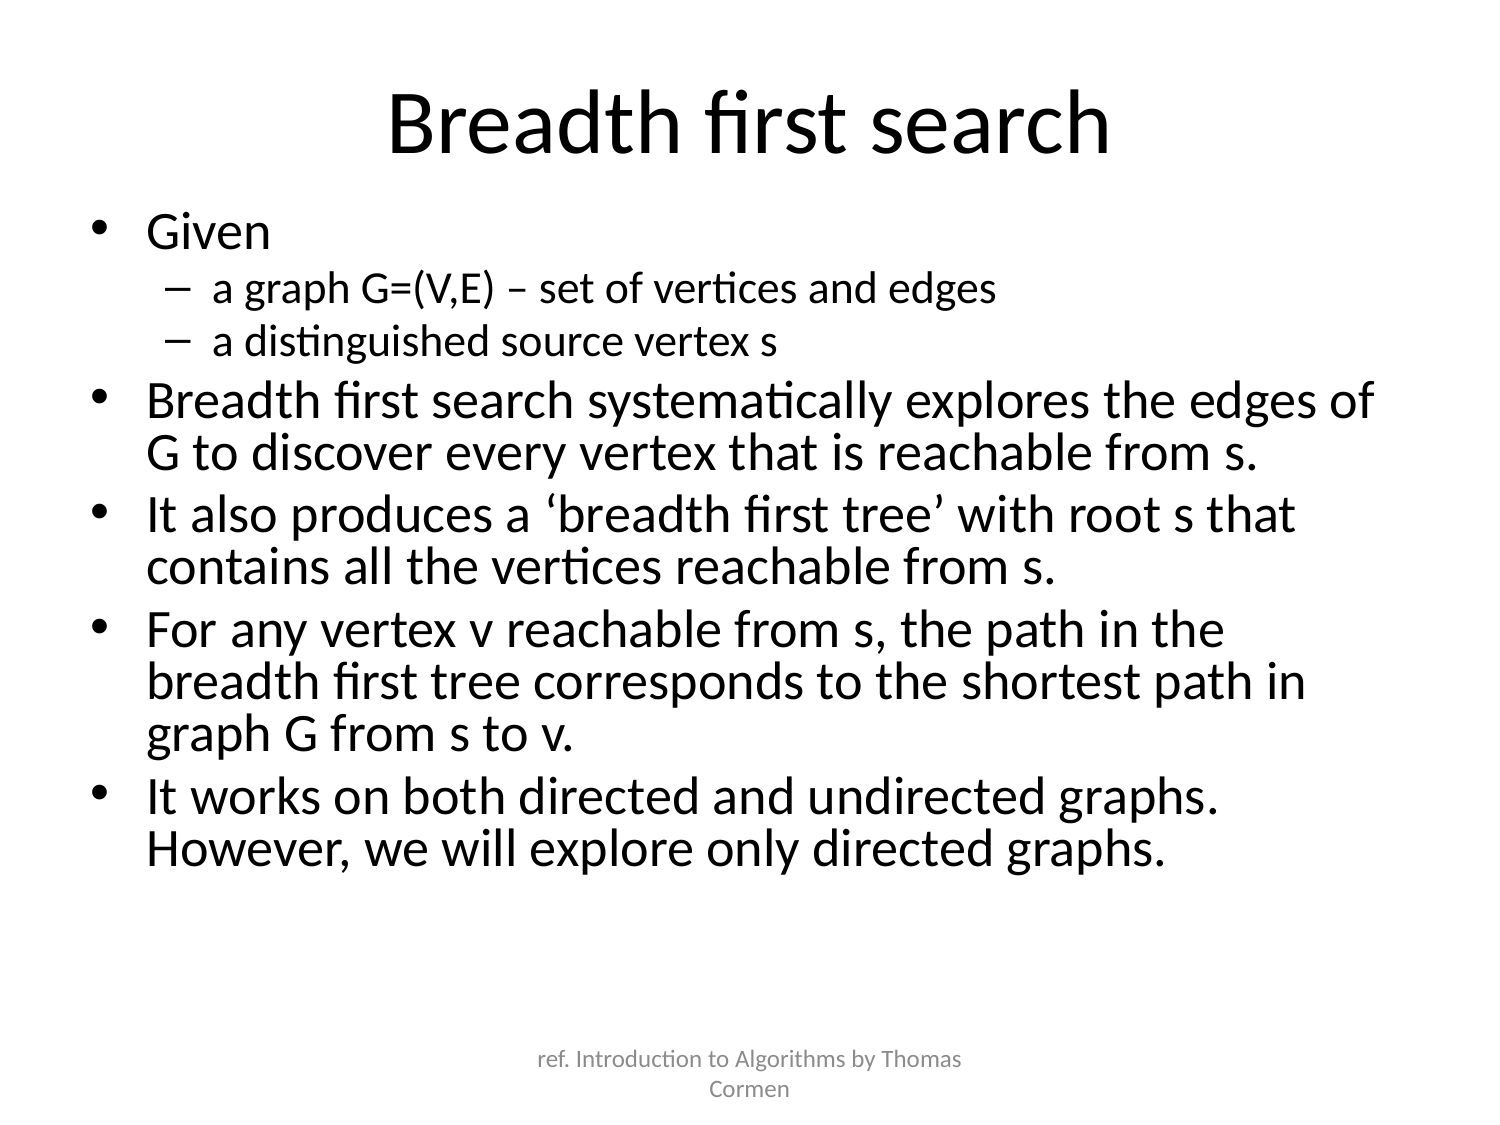

# Breadth first search
Given
a graph G=(V,E) – set of vertices and edges
a distinguished source vertex s
Breadth first search systematically explores the edges of G to discover every vertex that is reachable from s.
It also produces a ‘breadth first tree’ with root s that contains all the vertices reachable from s.
For any vertex v reachable from s, the path in the breadth first tree corresponds to the shortest path in graph G from s to v.
It works on both directed and undirected graphs. However, we will explore only directed graphs.

ref. Introduction to Algorithms by Thomas Cormen